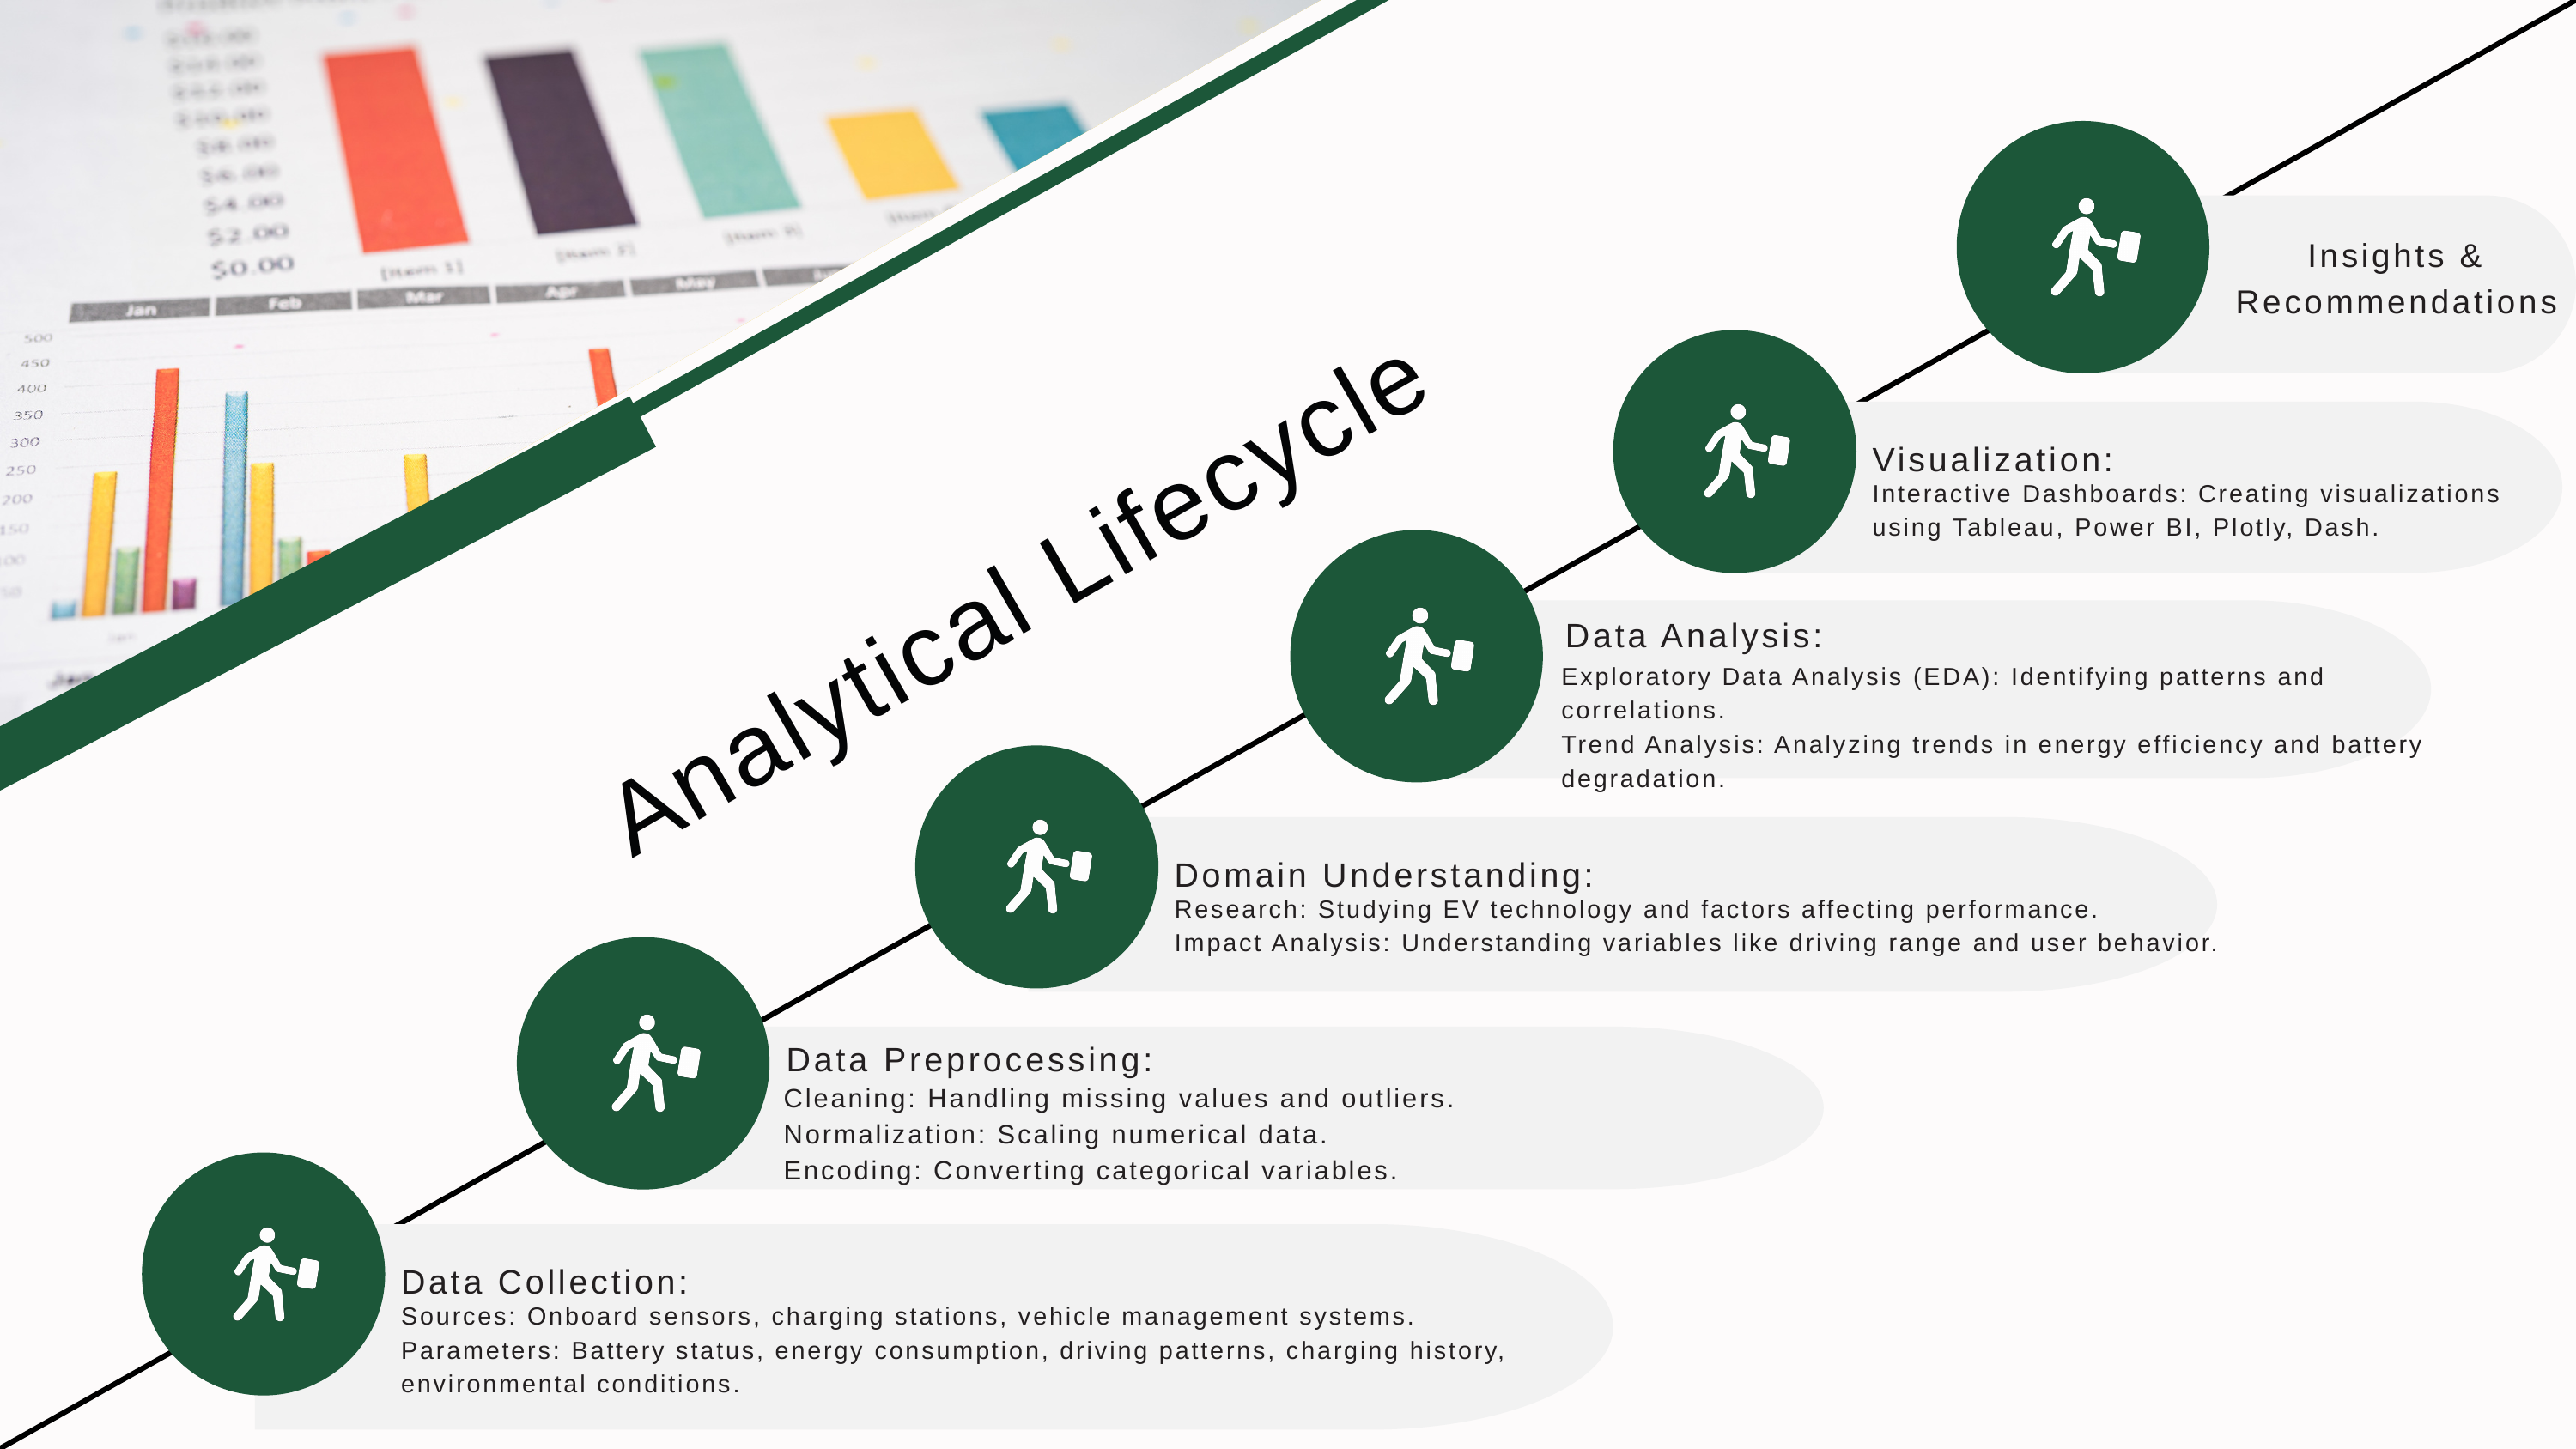

Insights & Recommendations

Visualization:
Interactive Dashboards: Creating visualizations using Tableau, Power BI, Plotly, Dash.
Analytical Lifecycle

Data Analysis:
Exploratory Data Analysis (EDA): Identifying patterns and correlations.
Trend Analysis: Analyzing trends in energy efficiency and battery degradation.

Domain Understanding:
Research: Studying EV technology and factors affecting performance.
Impact Analysis: Understanding variables like driving range and user behavior.

Data Preprocessing:
Cleaning: Handling missing values and outliers.
Normalization: Scaling numerical data.
Encoding: Converting categorical variables.

Data Collection:
Sources: Onboard sensors, charging stations, vehicle management systems.
Parameters: Battery status, energy consumption, driving patterns, charging history, environmental conditions.